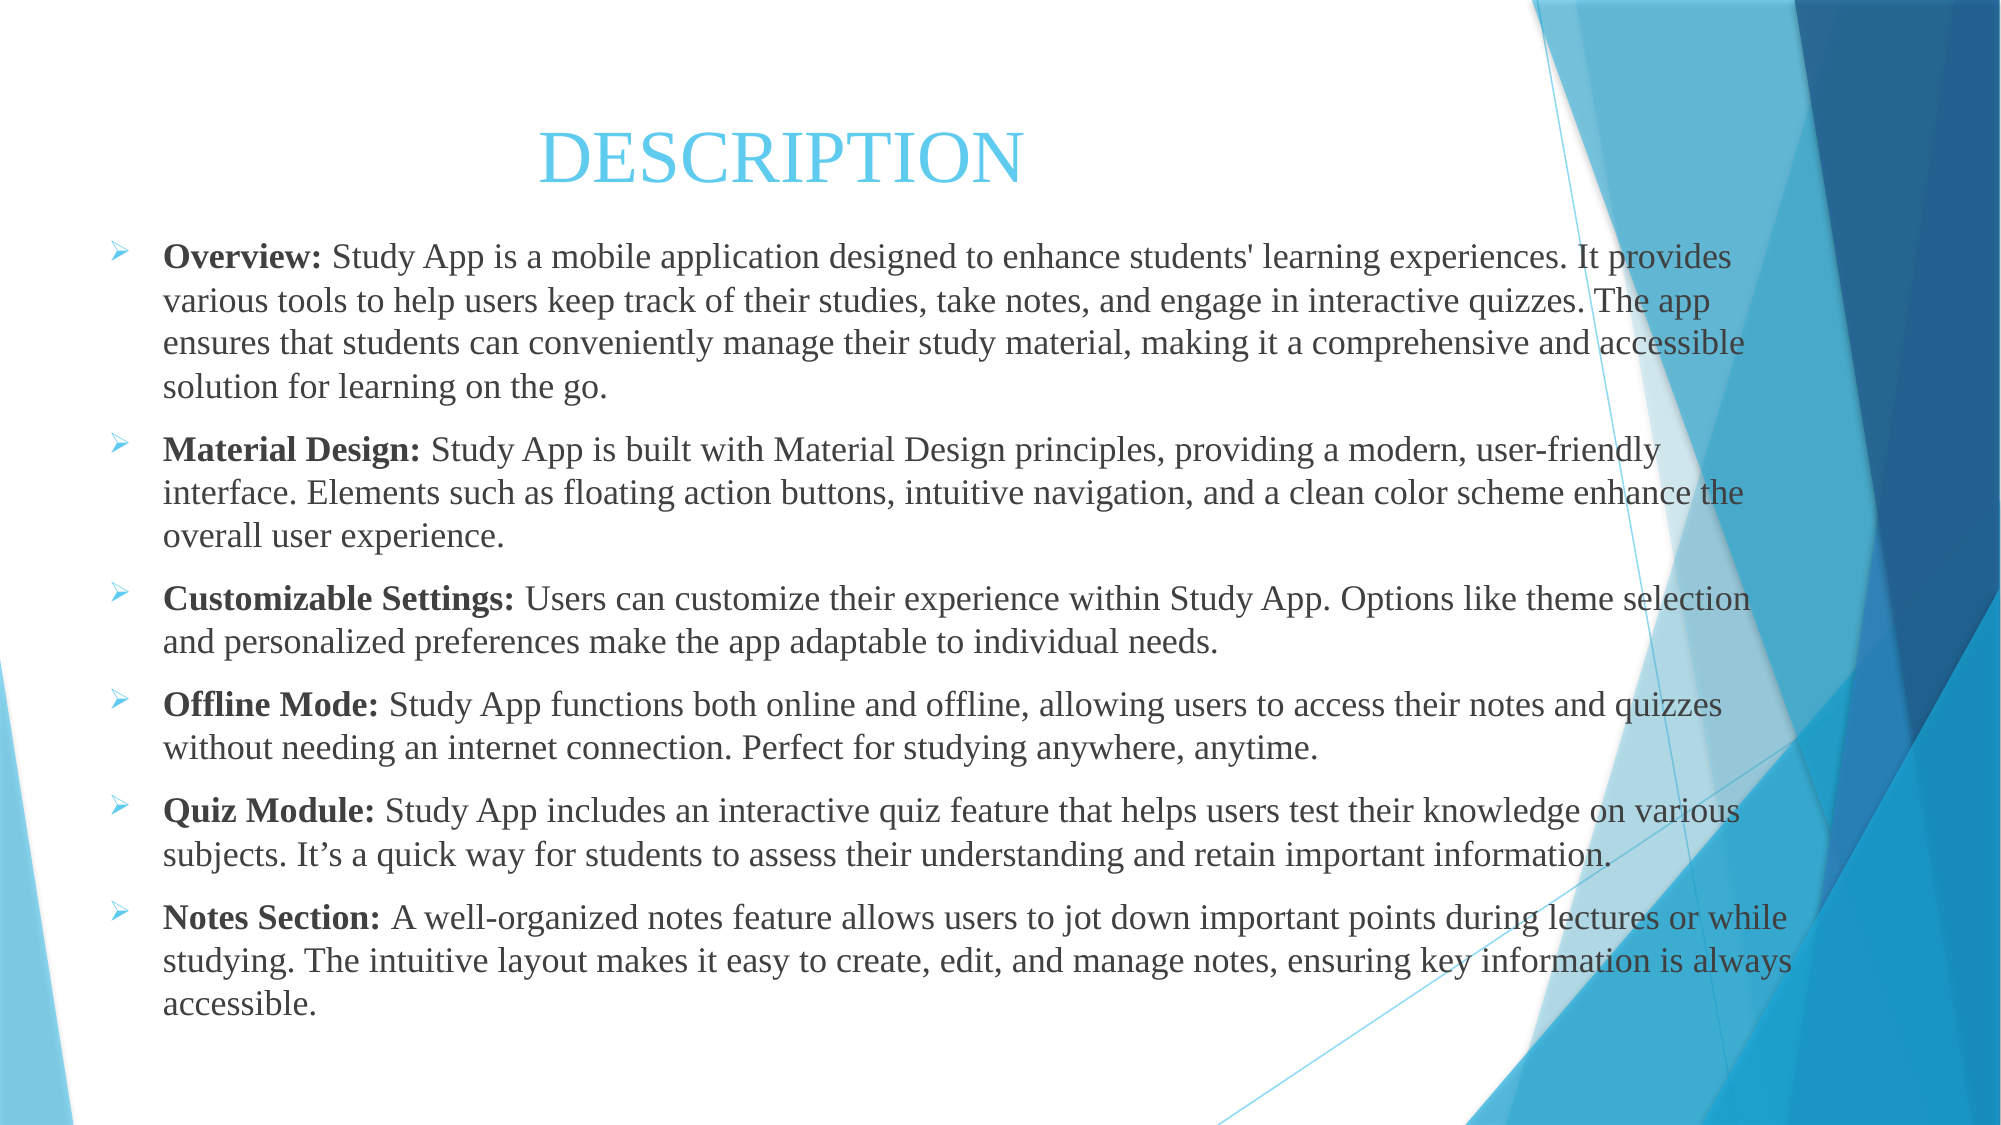

# DESCRIPTION

Overview: Study App is a mobile application designed to enhance students' learning experiences. It provides various tools to help users keep track of their studies, take notes, and engage in interactive quizzes. The app ensures that students can conveniently manage their study material, making it a comprehensive and accessible solution for learning on the go.
Material Design: Study App is built with Material Design principles, providing a modern, user-friendly interface. Elements such as floating action buttons, intuitive navigation, and a clean color scheme enhance the overall user experience.
Customizable Settings: Users can customize their experience within Study App. Options like theme selection and personalized preferences make the app adaptable to individual needs.
Offline Mode: Study App functions both online and offline, allowing users to access their notes and quizzes without needing an internet connection. Perfect for studying anywhere, anytime.
Quiz Module: Study App includes an interactive quiz feature that helps users test their knowledge on various subjects. It’s a quick way for students to assess their understanding and retain important information.
Notes Section: A well-organized notes feature allows users to jot down important points during lectures or while studying. The intuitive layout makes it easy to create, edit, and manage notes, ensuring key information is always accessible.